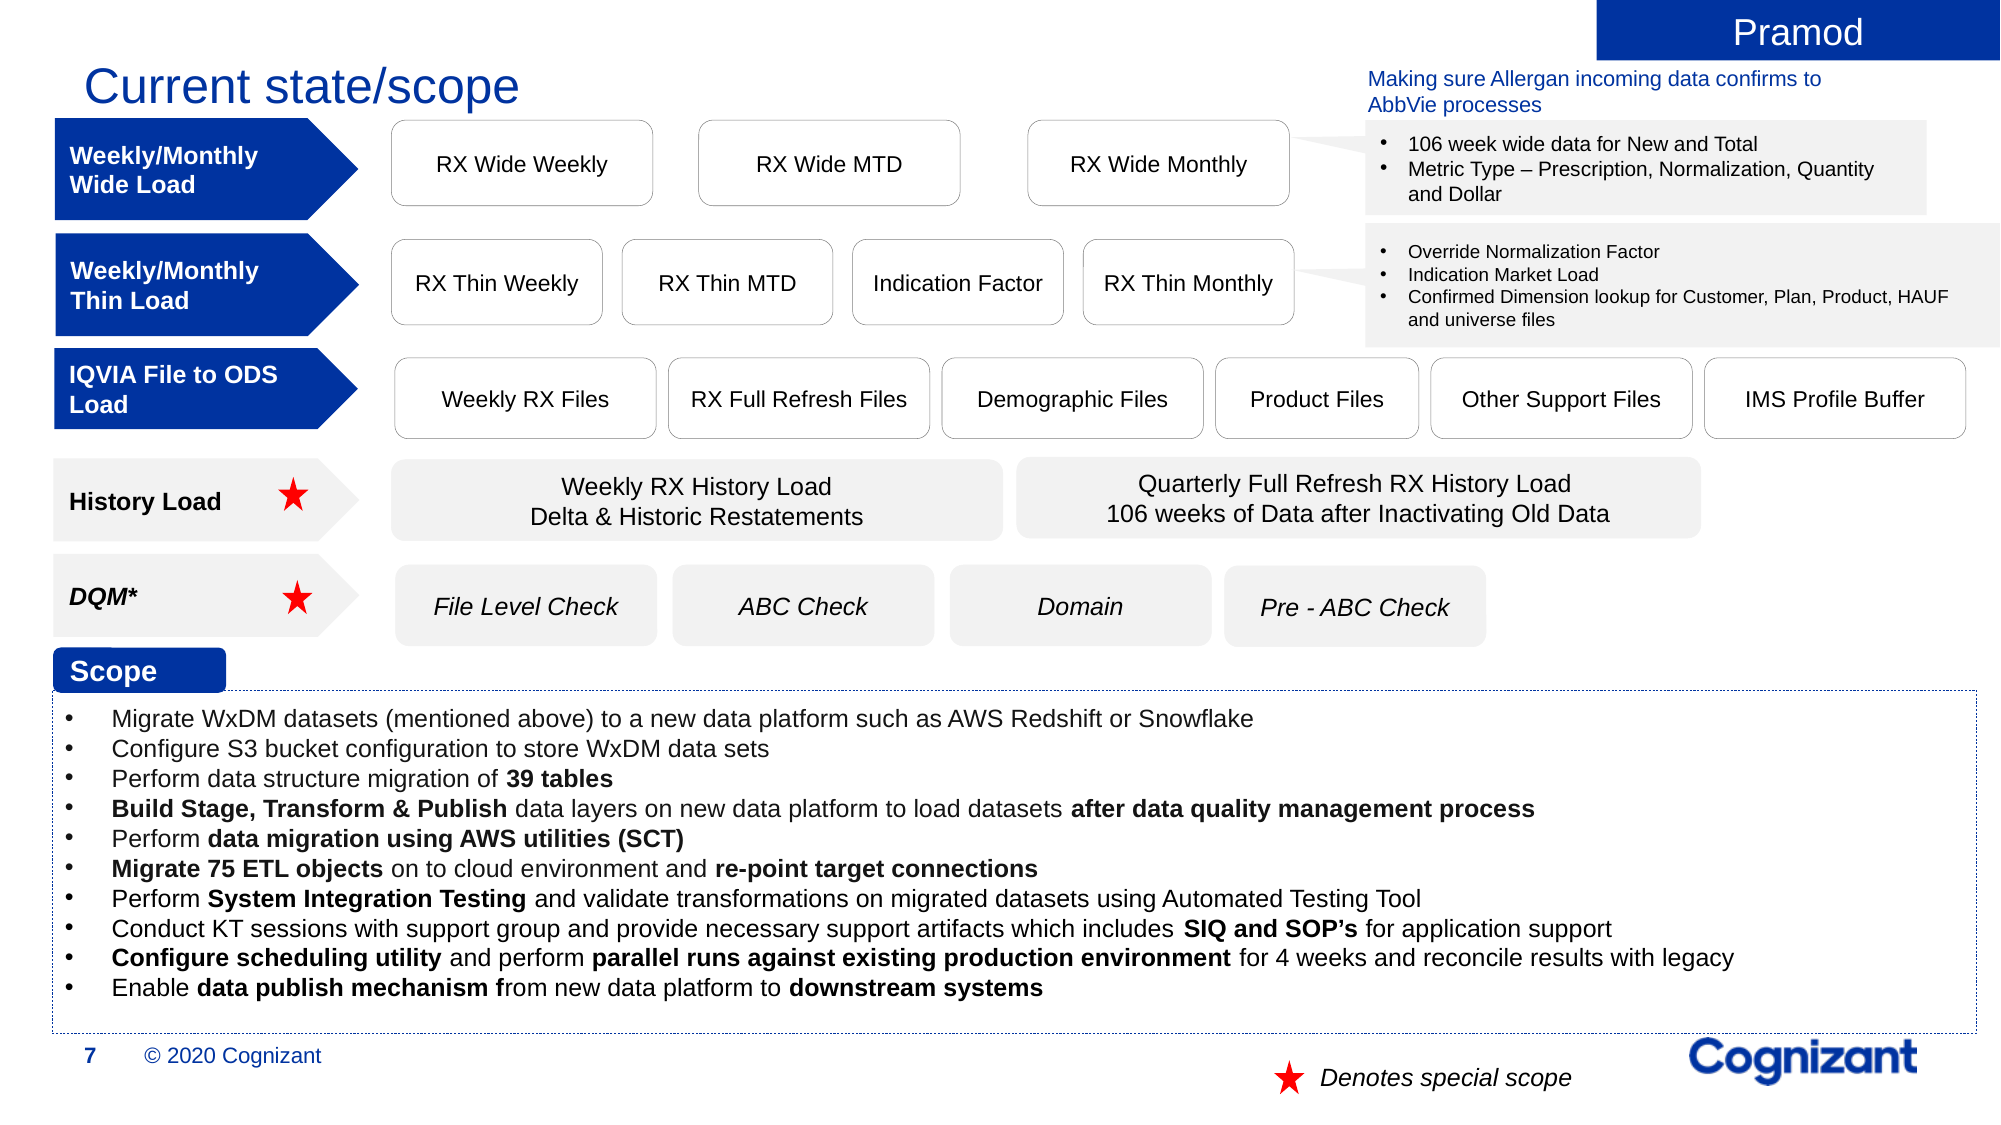

Pramod
Making sure Allergan incoming data confirms to AbbVie processes
# Current state/scope
Weekly/Monthly Wide Load
RX Wide Weekly
RX Wide MTD
RX Wide Monthly
106 week wide data for New and Total
Metric Type – Prescription, Normalization, Quantity and Dollar

Override Normalization Factor
Indication Market Load
Confirmed Dimension lookup for Customer, Plan, Product, HAUF and universe files
Weekly/Monthly Thin Load
RX Thin Weekly
RX Thin MTD
Indication Factor
RX Thin Monthly

IQVIA File to ODS Load
Weekly RX Files
RX Full Refresh Files
Demographic Files
Product Files
Other Support Files
IMS Profile Buffer
Quarterly Full Refresh RX History Load
106 weeks of Data after Inactivating Old Data
History Load
Weekly RX History Load
Delta & Historic Restatements

DQM*
File Level Check
ABC Check
Domain
Pre - ABC Check

Scope

Migrate WxDM datasets (mentioned above) to a new data platform such as AWS Redshift or Snowflake
Configure S3 bucket configuration to store WxDM data sets
Perform data structure migration of 39 tables
Build Stage, Transform & Publish data layers on new data platform to load datasets after data quality management process
Perform data migration using AWS utilities (SCT)
Migrate 75 ETL objects on to cloud environment and re-point target connections
Perform System Integration Testing and validate transformations on migrated datasets using Automated Testing Tool
Conduct KT sessions with support group and provide necessary support artifacts which includes SIQ and SOP’s for application support
Configure scheduling utility and perform parallel runs against existing production environment for 4 weeks and reconcile results with legacy
Enable data publish mechanism from new data platform to downstream systems
© 2020 Cognizant
7
Denotes special scope